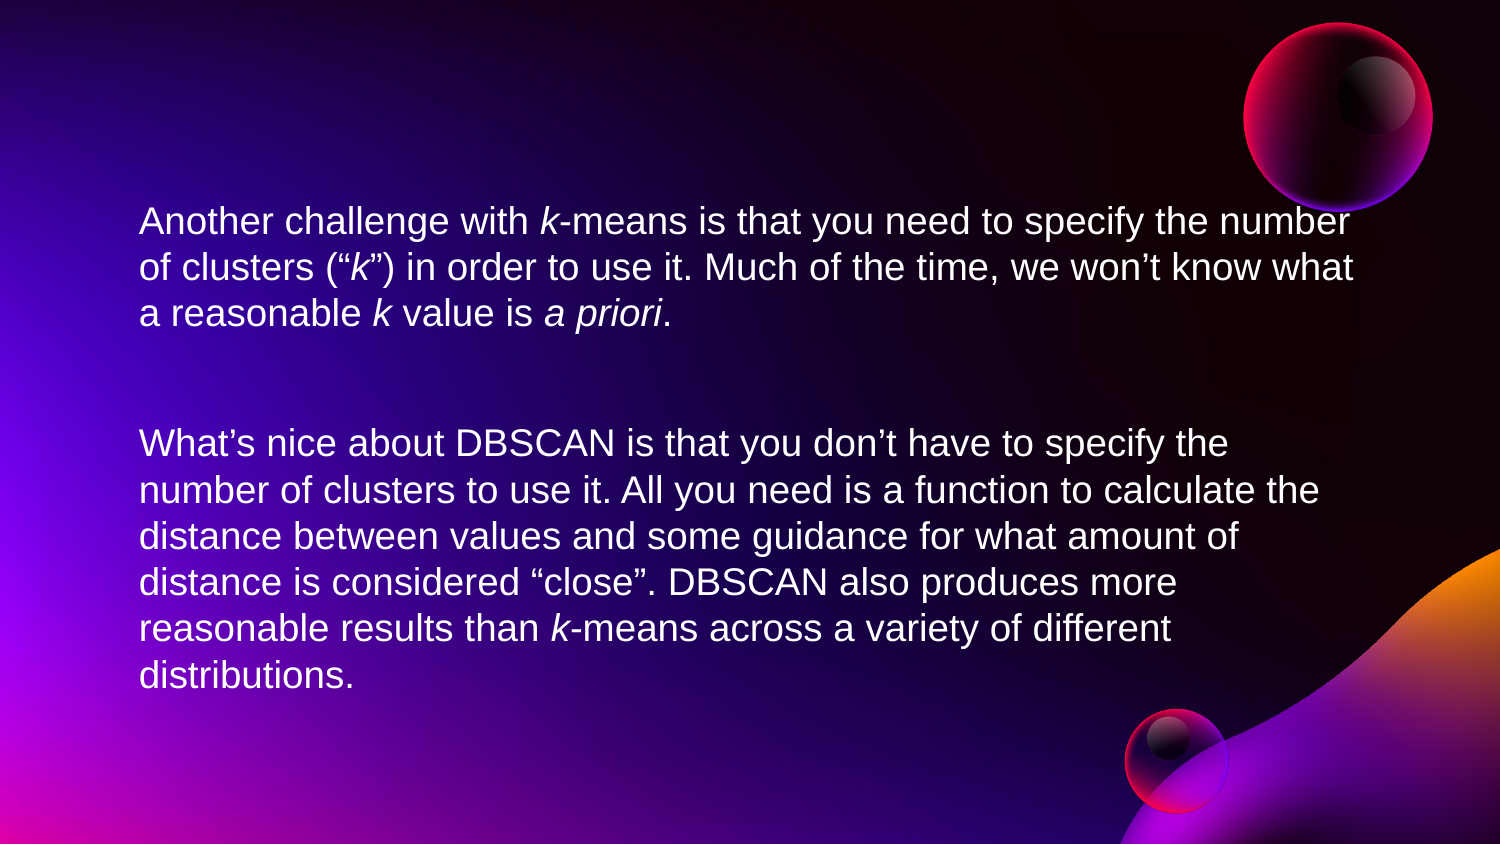

Another challenge with k-means is that you need to specify the number of clusters (“k”) in order to use it. Much of the time, we won’t know what a reasonable k value is a priori.

What’s nice about DBSCAN is that you don’t have to specify the number of clusters to use it. All you need is a function to calculate the distance between values and some guidance for what amount of distance is considered “close”. DBSCAN also produces more reasonable results than k-means across a variety of different distributions.